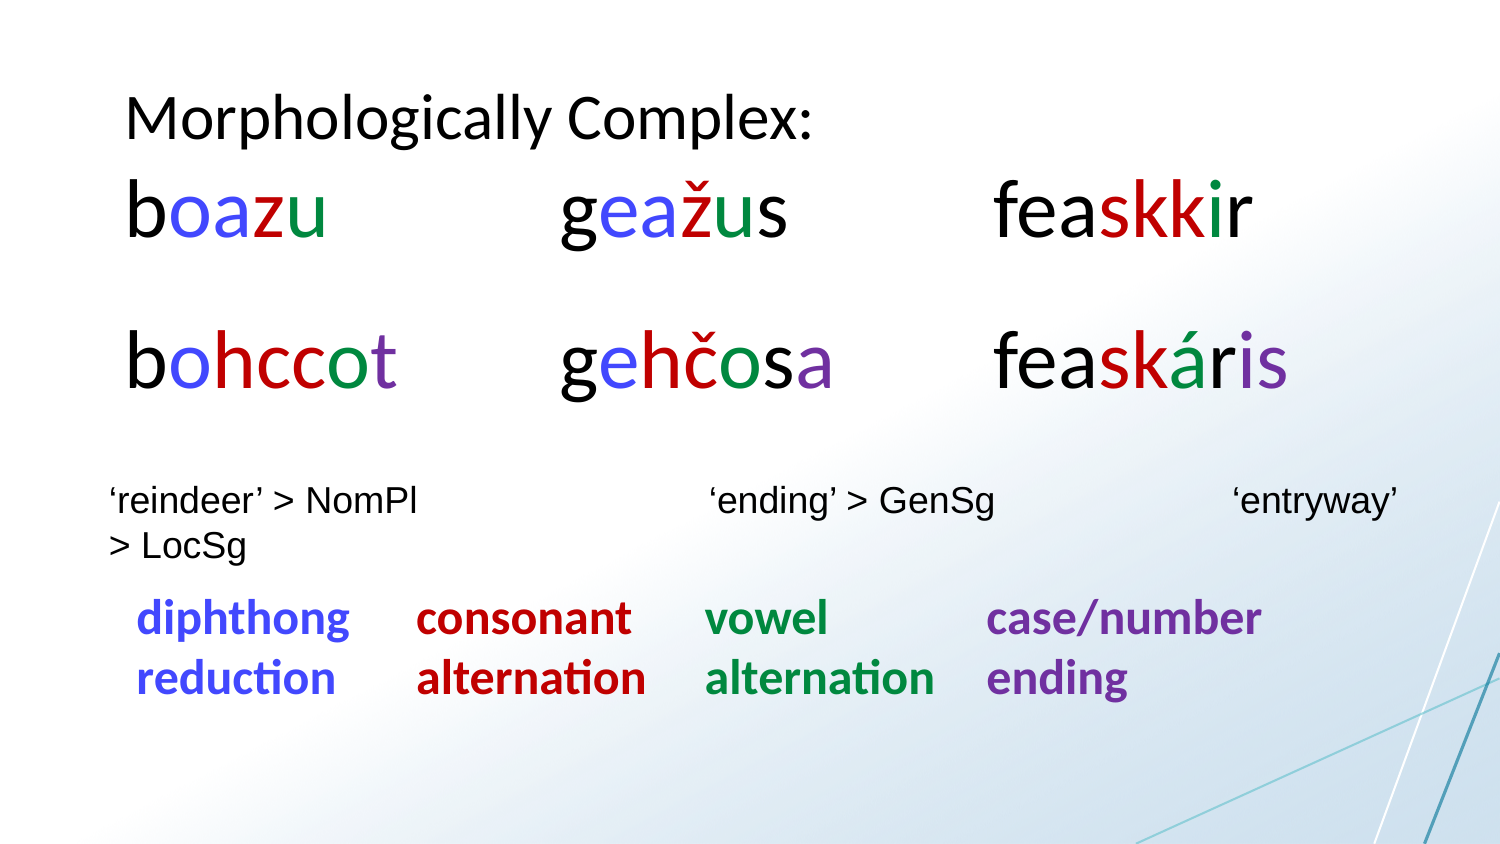

# Morphologically Complex:
| boazu | geažus | feaskkir |
| --- | --- | --- |
| bohccot | gehčosa | feaskáris |
‘reindeer’ > NomPl 		‘ending’ > GenSg 		       ‘entryway’ > LocSg
vowel alternation
case/number ending
diphthong reduction
consonant alternation